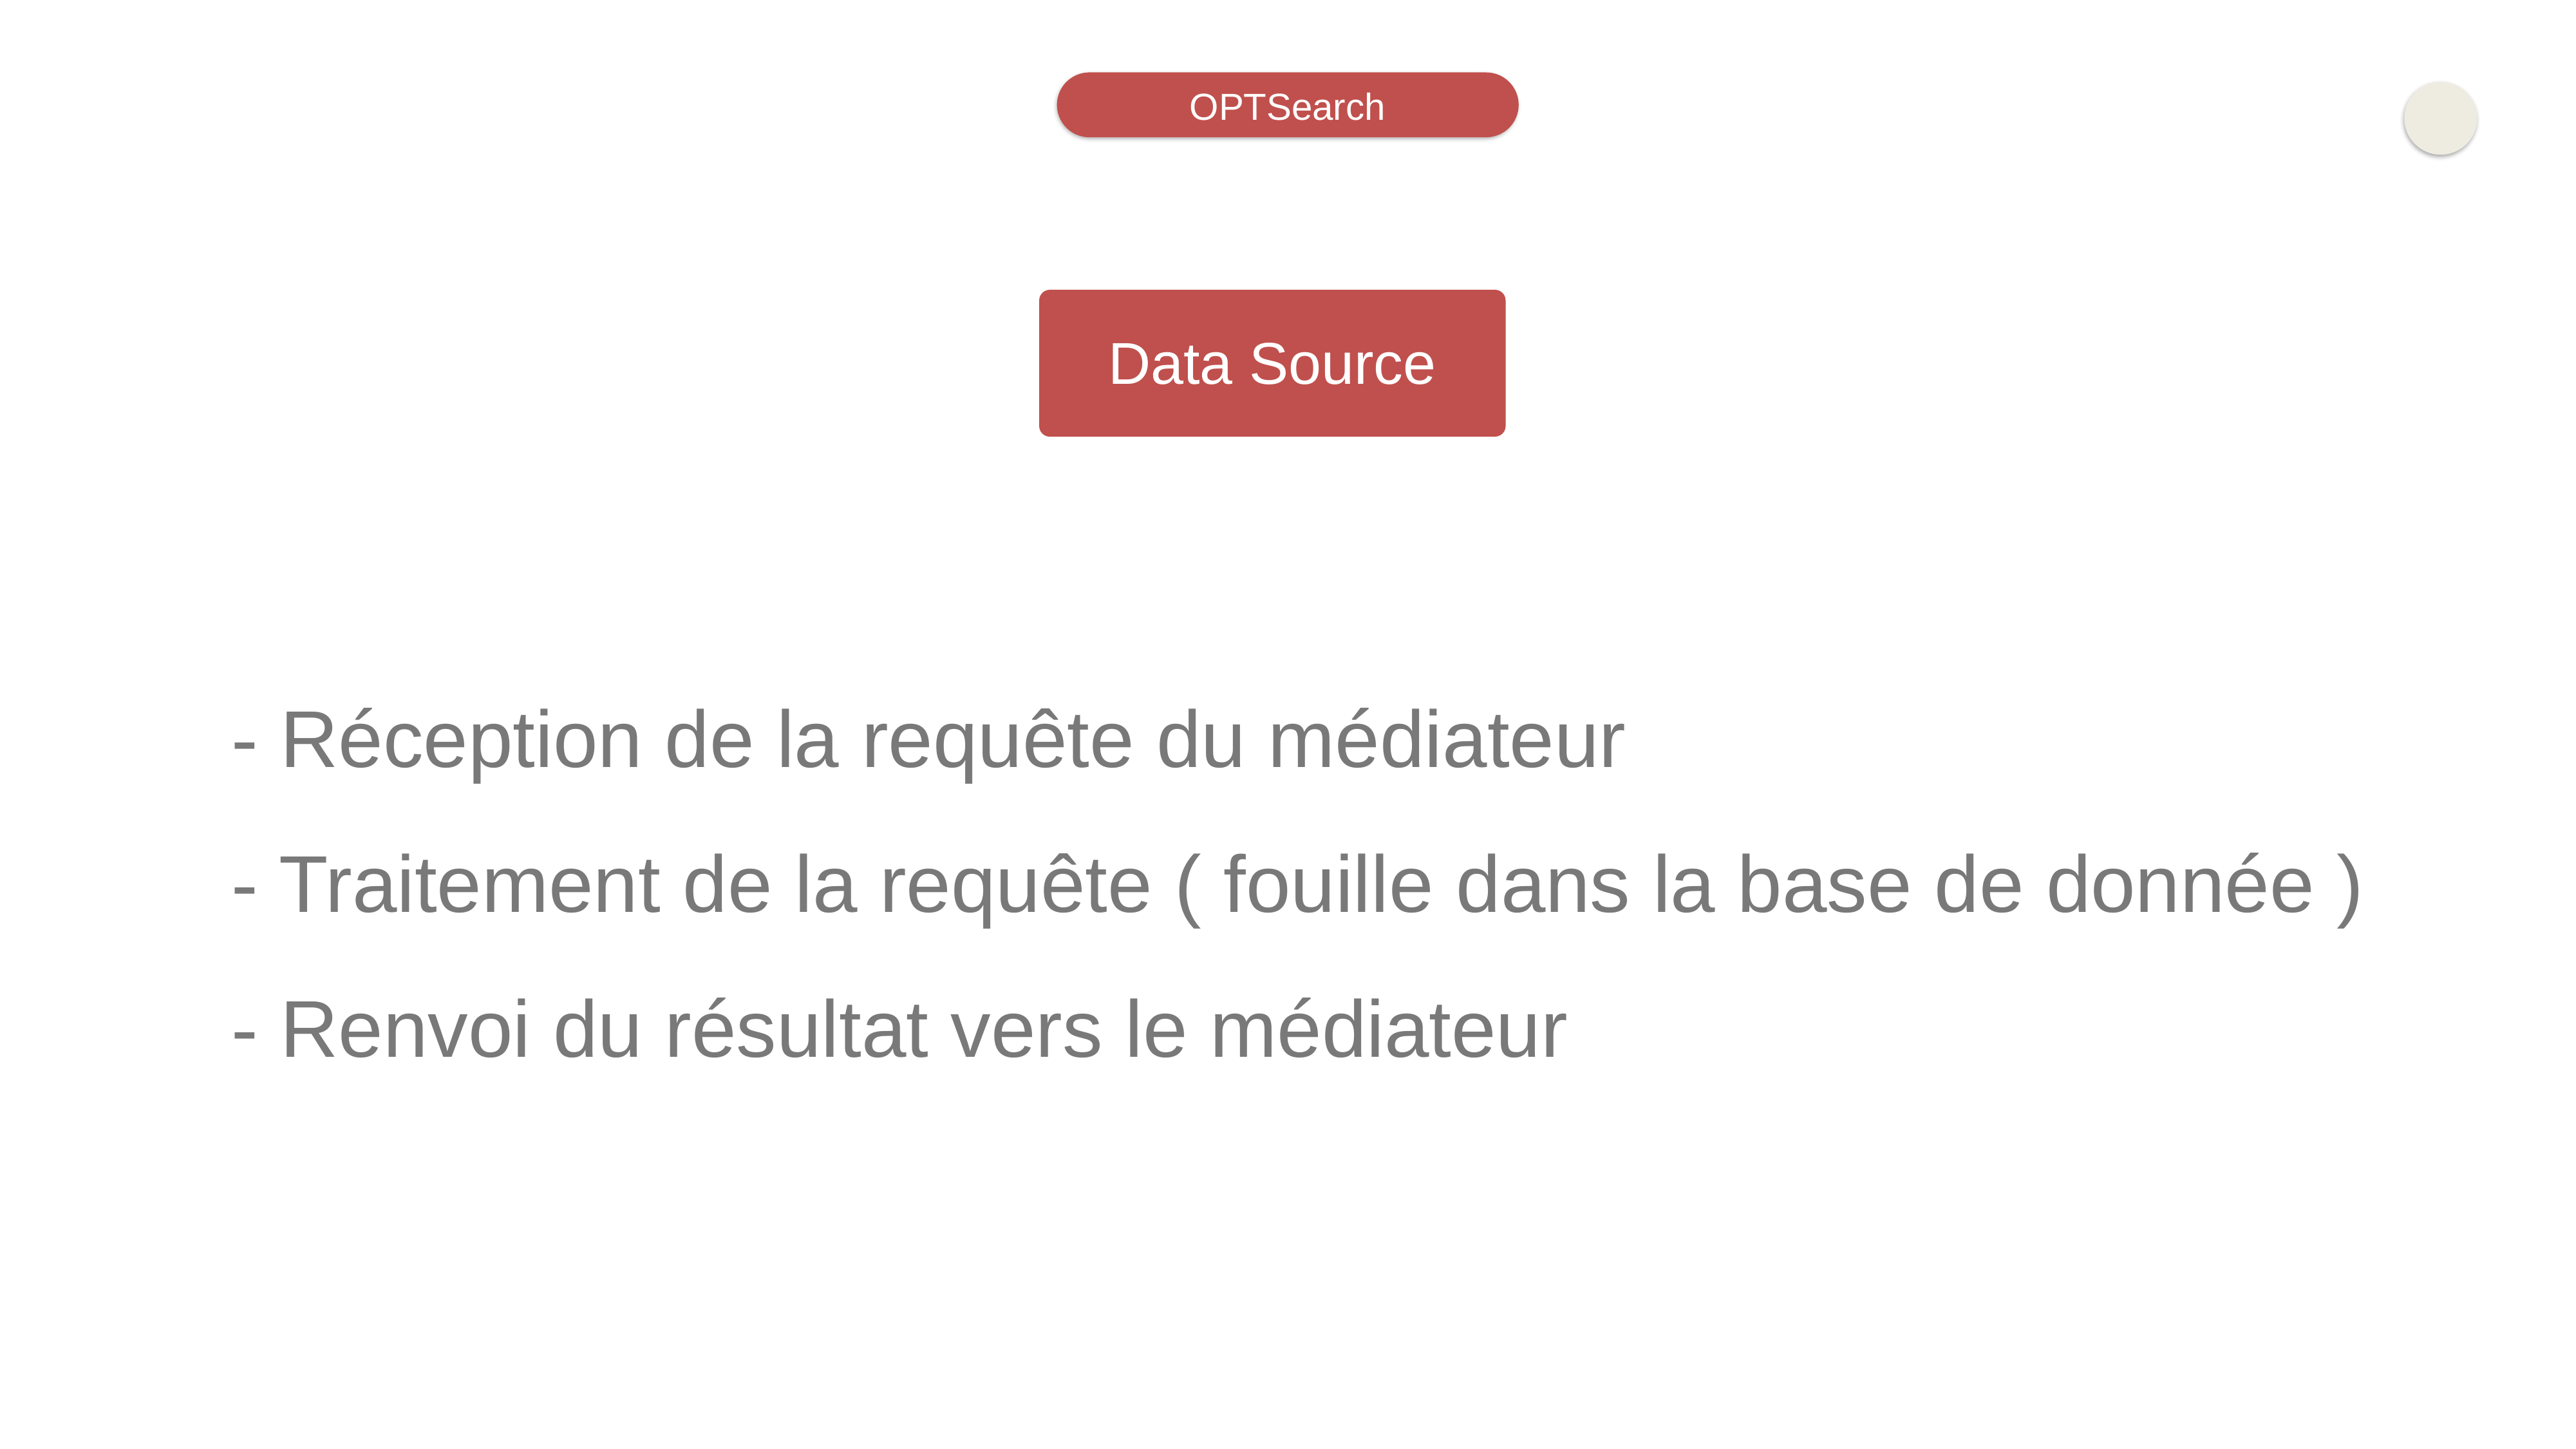

OPTSearch

Data Source
- Réception de la requête du médiateur
- Traitement de la requête ( fouille dans la base de donnée )
- Renvoi du résultat vers le médiateur